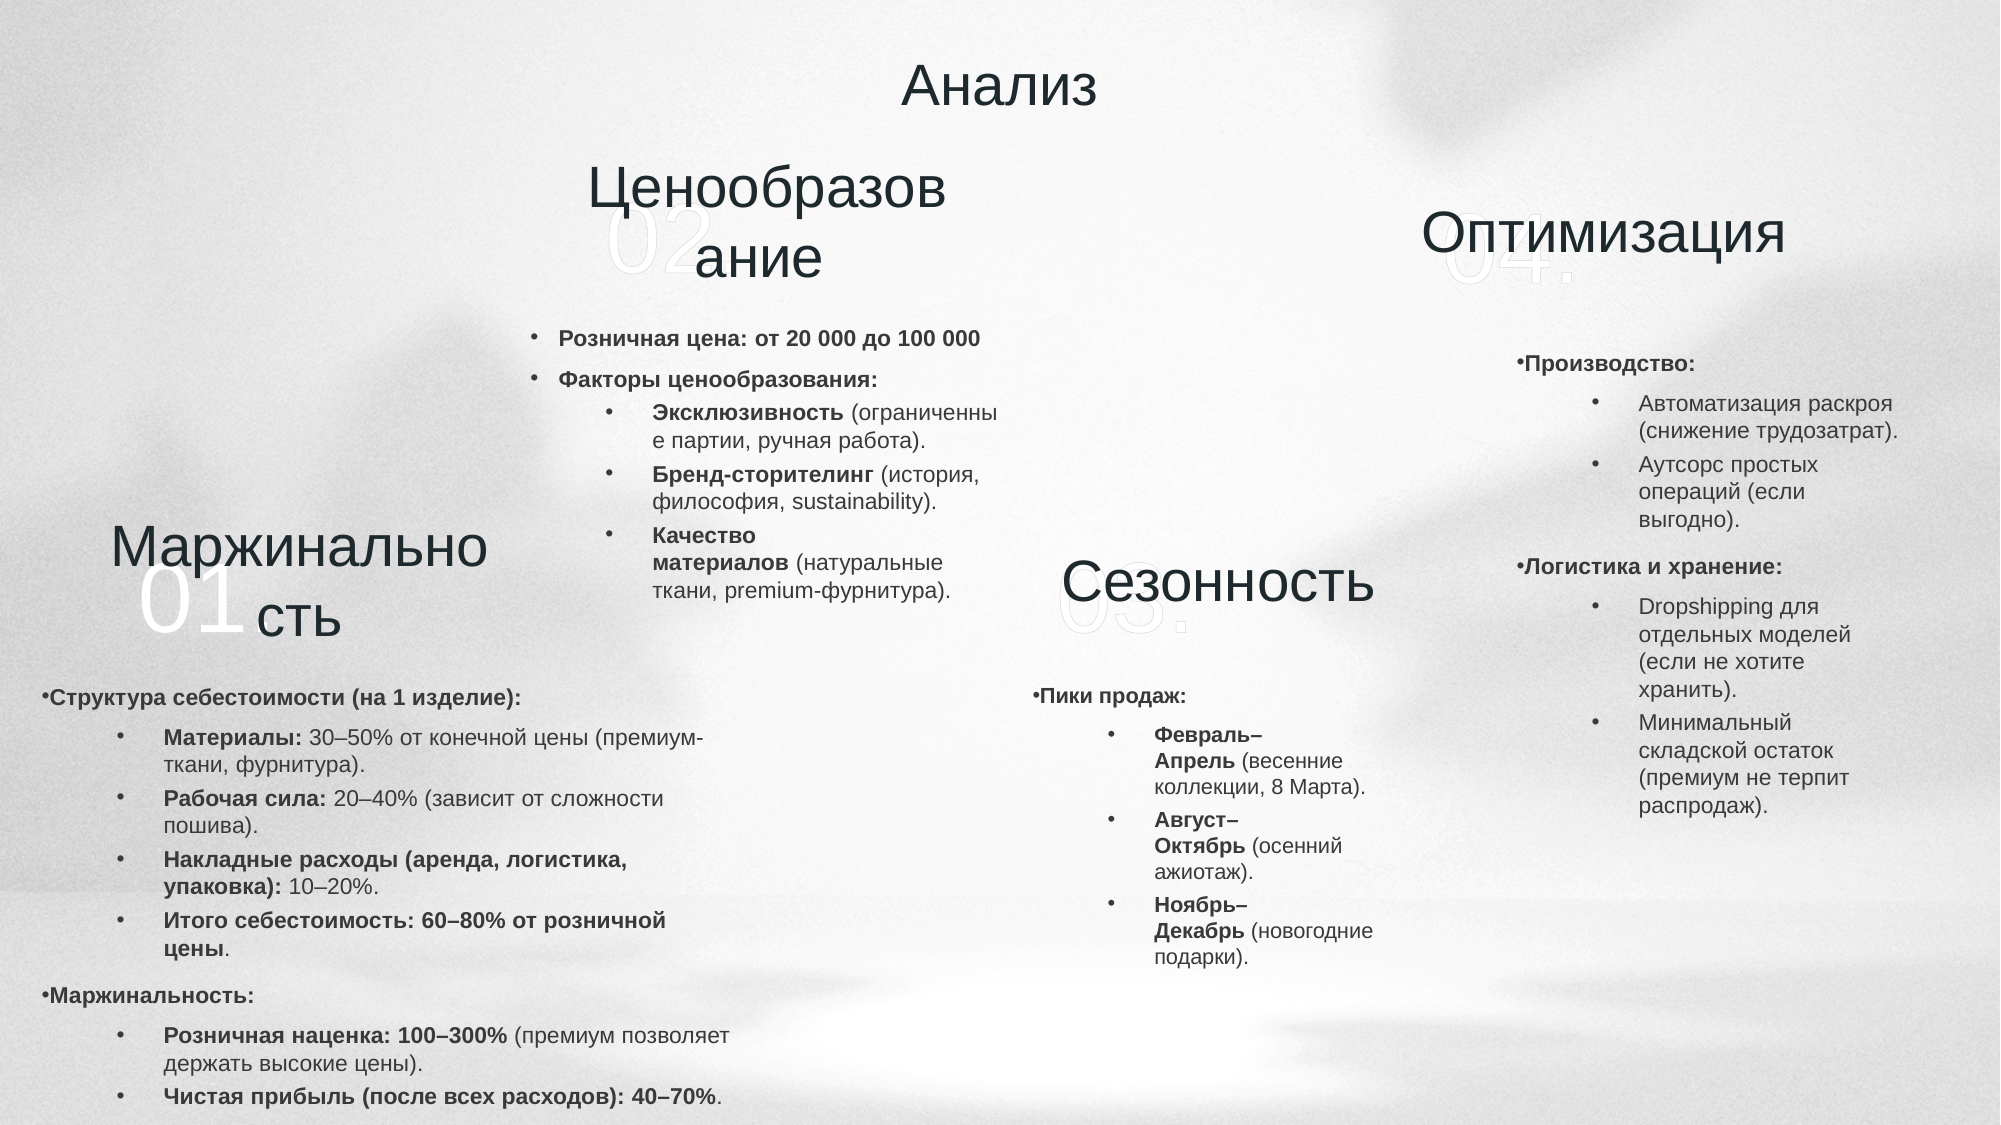

Анализ
02.
Ценообразование
04.
Оптимизация
Розничная цена: от 20 000 до 100 000
Факторы ценообразования:
Эксклюзивность (ограниченные партии, ручная работа).
Бренд-сторителинг (история, философия, sustainability).
Качество материалов (натуральные ткани, premium-фурнитура).
Производство:
Автоматизация раскроя (снижение трудозатрат).
Аутсорс простых операций (если выгодно).
Логистика и хранение:
Dropshipping для отдельных моделей (если не хотите хранить).
Минимальный складской остаток (премиум не терпит распродаж).
01.
03.
Маржинальность
Сезонность
Структура себестоимости (на 1 изделие):
Материалы: 30–50% от конечной цены (премиум-ткани, фурнитура).
Рабочая сила: 20–40% (зависит от сложности пошива).
Накладные расходы (аренда, логистика, упаковка): 10–20%.
Итого себестоимость: 60–80% от розничной цены.
Маржинальность:
Розничная наценка: 100–300% (премиум позволяет держать высокие цены).
Чистая прибыль (после всех расходов): 40–70%.
Пики продаж:
Февраль–Апрель (весенние коллекции, 8 Марта).
Август–Октябрь (осенний ажиотаж).
Ноябрь–Декабрь (новогодние подарки).